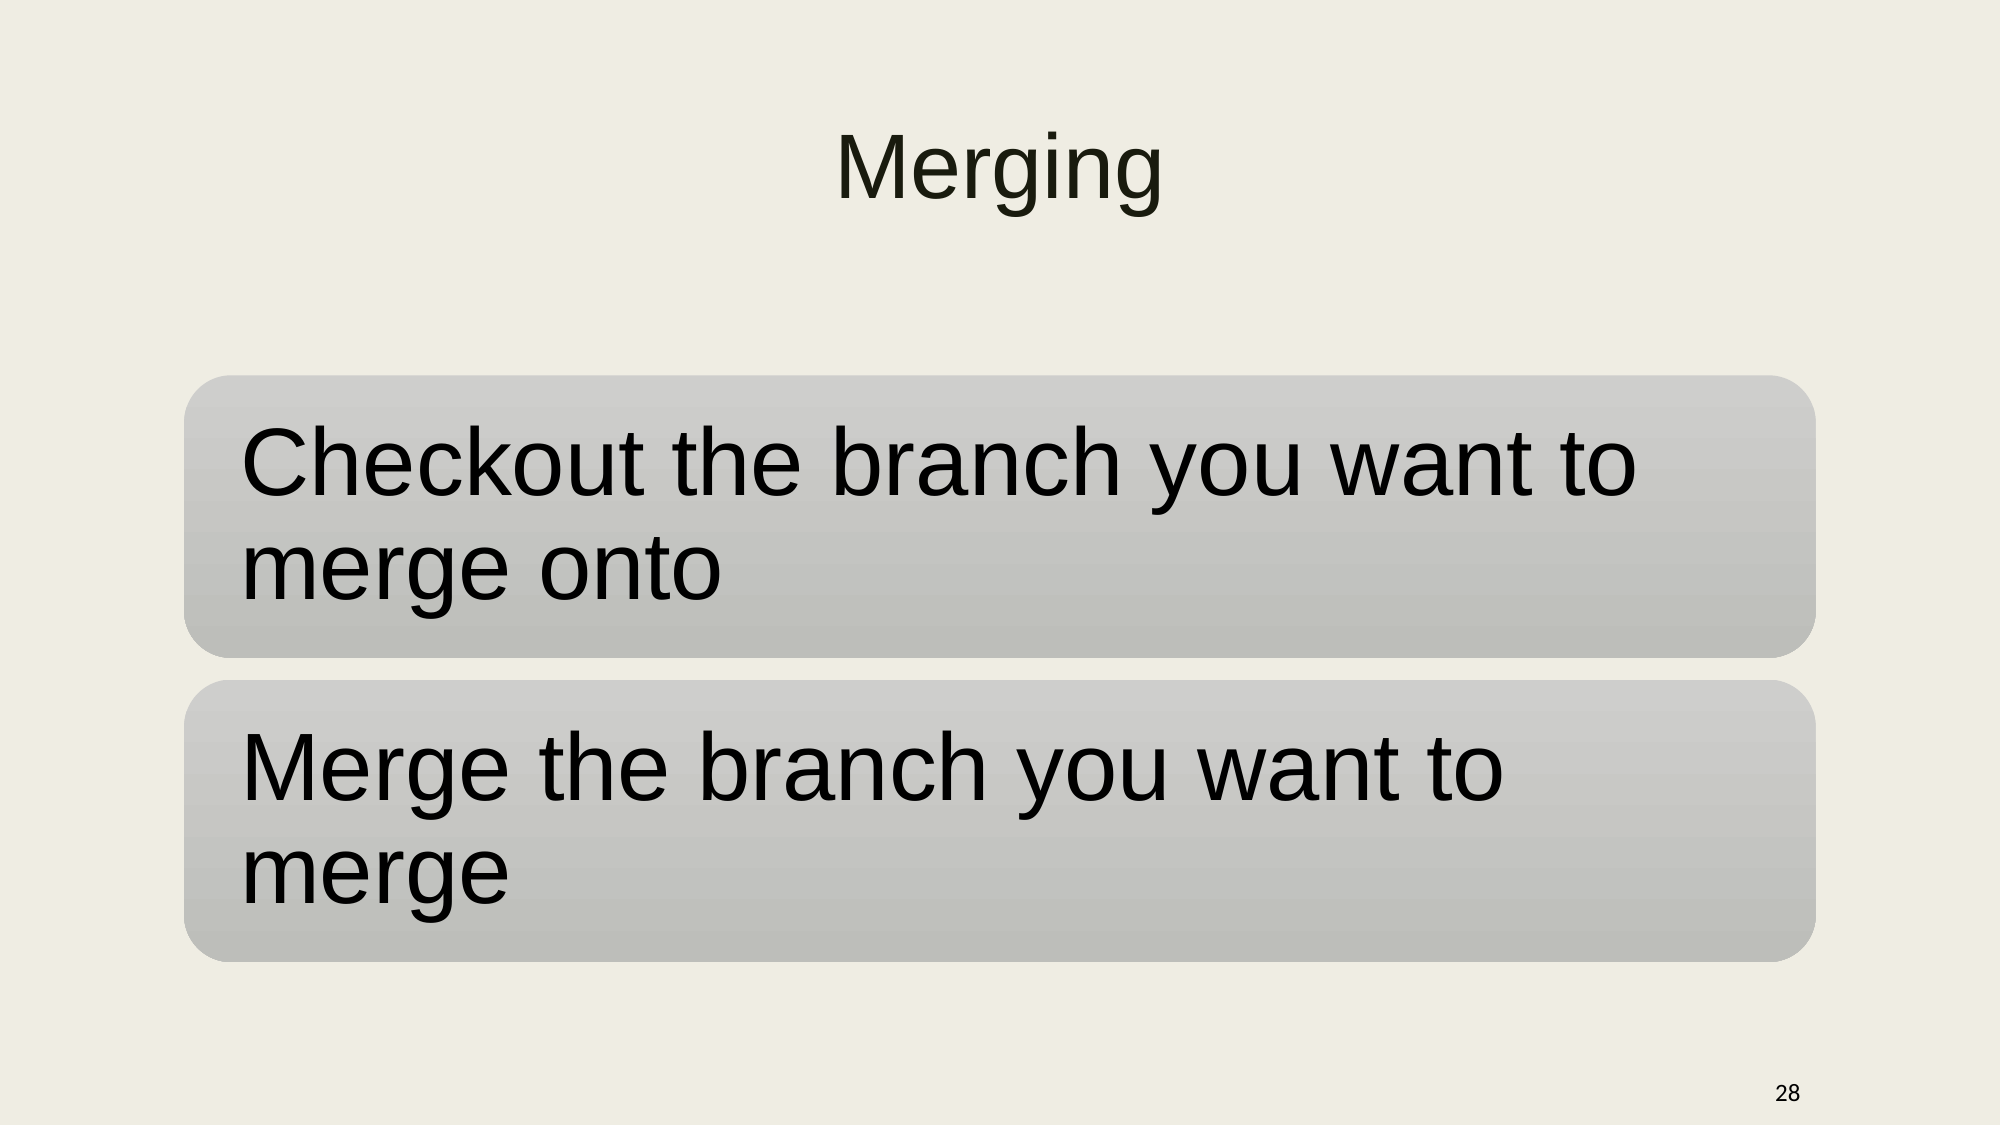

# Merging
Checkout the branch you want to merge onto
Merge the branch you want to merge
28